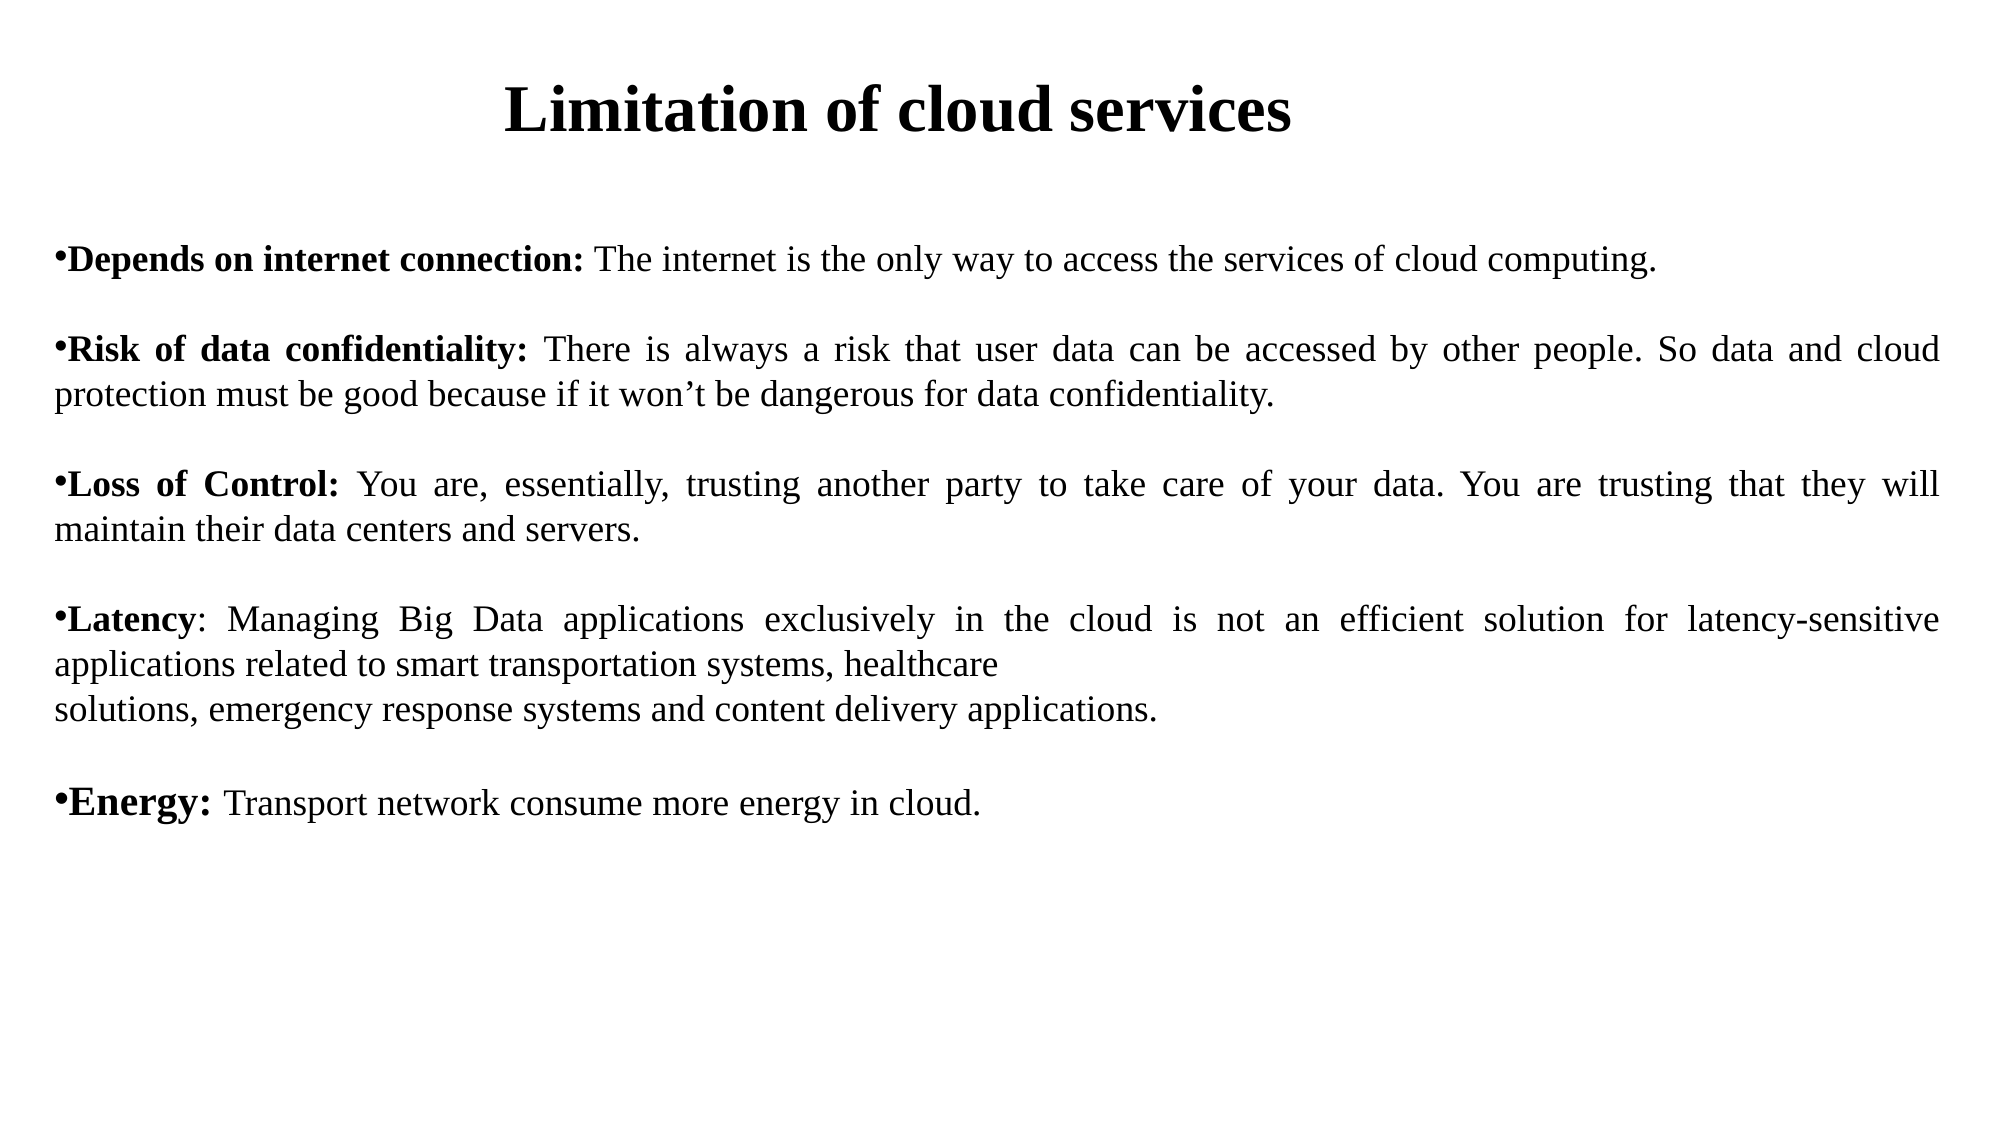

Limitation of cloud services

Depends on internet connection: The internet is the only way to access the services of cloud computing.

Risk of data confidentiality: There is always a risk that user data can be accessed by other people. So data and cloud protection must be good because if it won’t be dangerous for data confidentiality.

Loss of Control: You are, essentially, trusting another party to take care of your data. You are trusting that they will maintain their data centers and servers.

Latency: Managing Big Data applications exclusively in the cloud is not an efficient solution for latency-sensitive applications related to smart transportation systems, healthcare
solutions, emergency response systems and content delivery applications.

Energy: Transport network consume more energy in cloud.